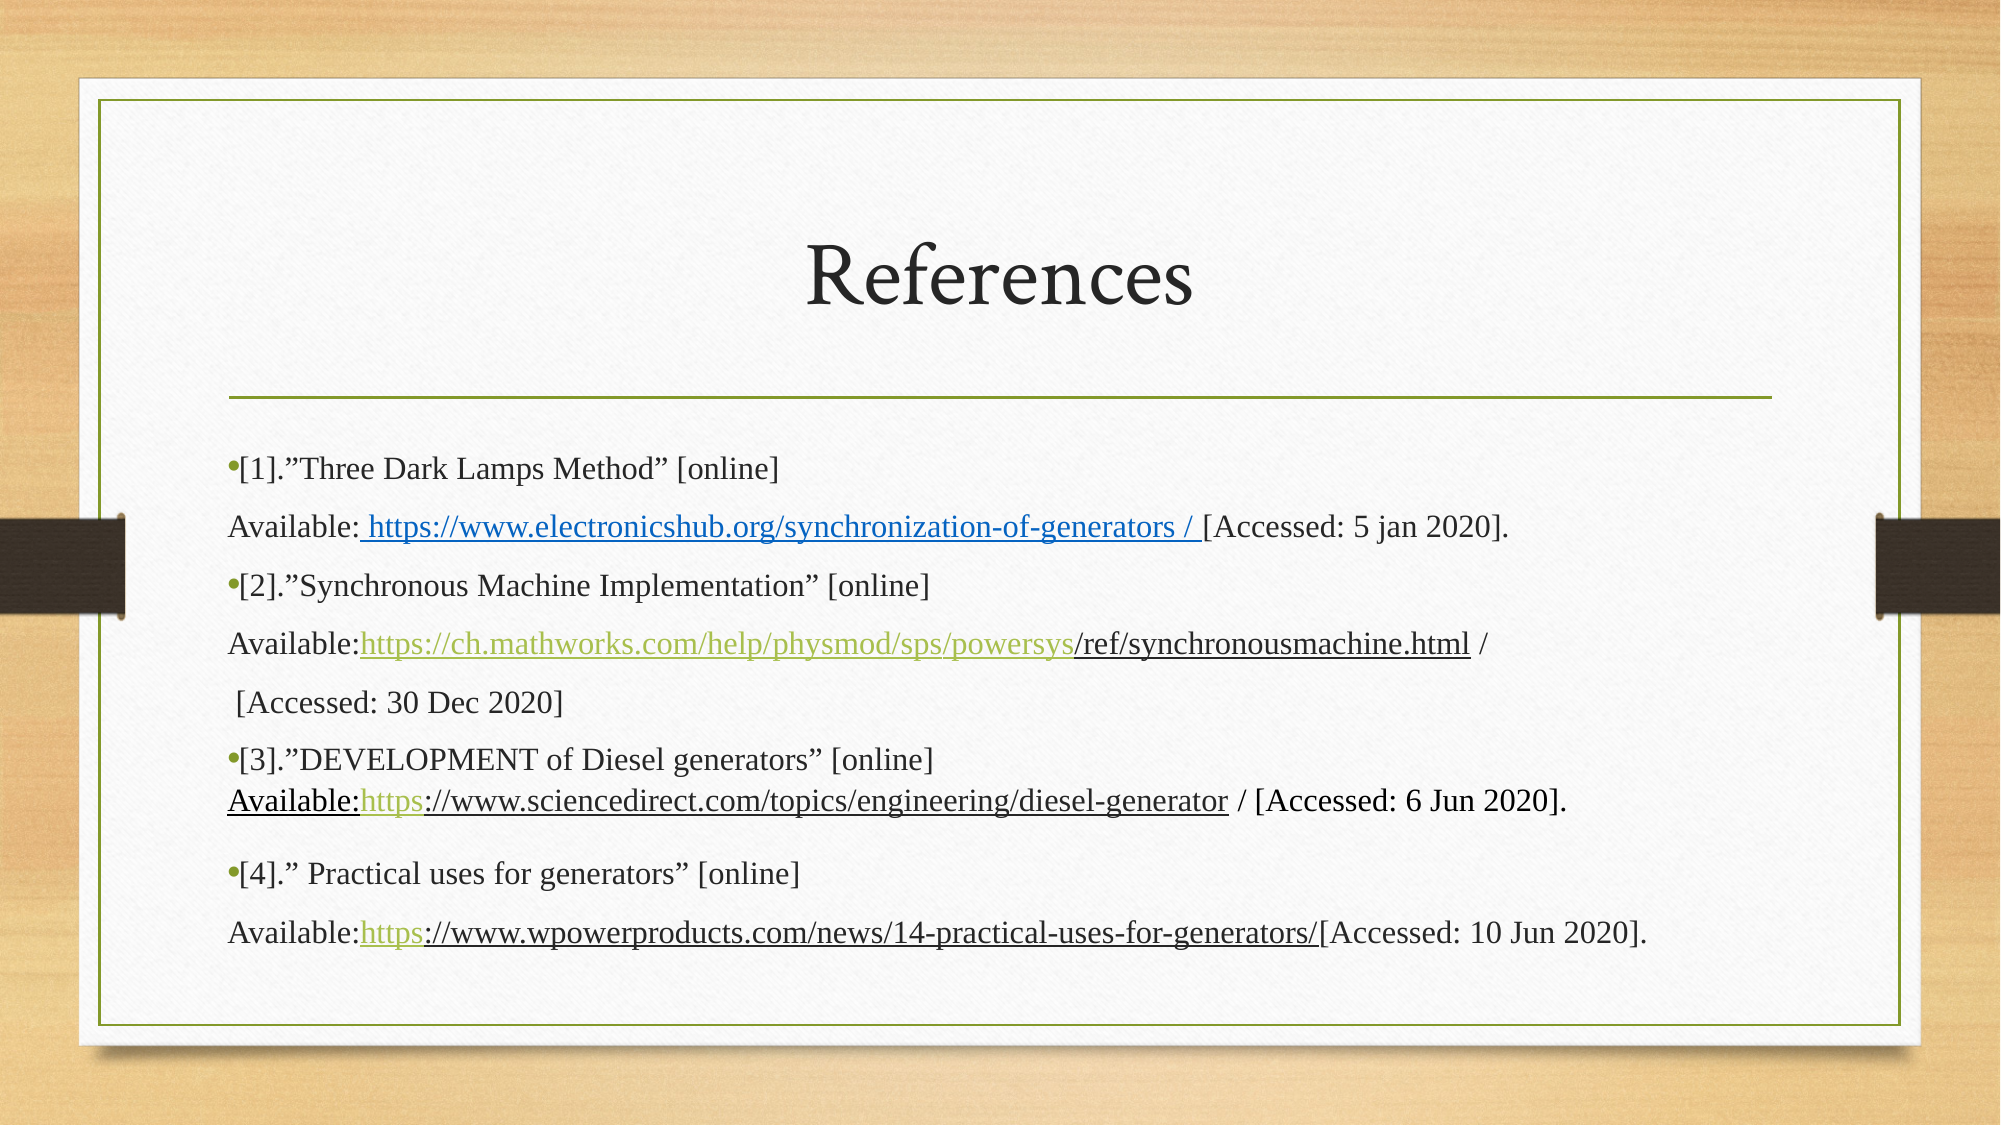

# References
[1].”Three Dark Lamps Method” [online]
Available: https://www.electronicshub.org/synchronization-of-generators / [Accessed: 5 jan 2020].
[2].”Synchronous Machine Implementation” [online]
Available:https://ch.mathworks.com/help/physmod/sps/powersys/ref/synchronousmachine.html /
 [Accessed: 30 Dec 2020]
[3].”DEVELOPMENT of Diesel generators” [online]
Available:https://www.sciencedirect.com/topics/engineering/diesel-generator / [Accessed: 6 Jun 2020].
[4].” Practical uses for generators” [online]
Available:https://www.wpowerproducts.com/news/14-practical-uses-for-generators/[Accessed: 10 Jun 2020].